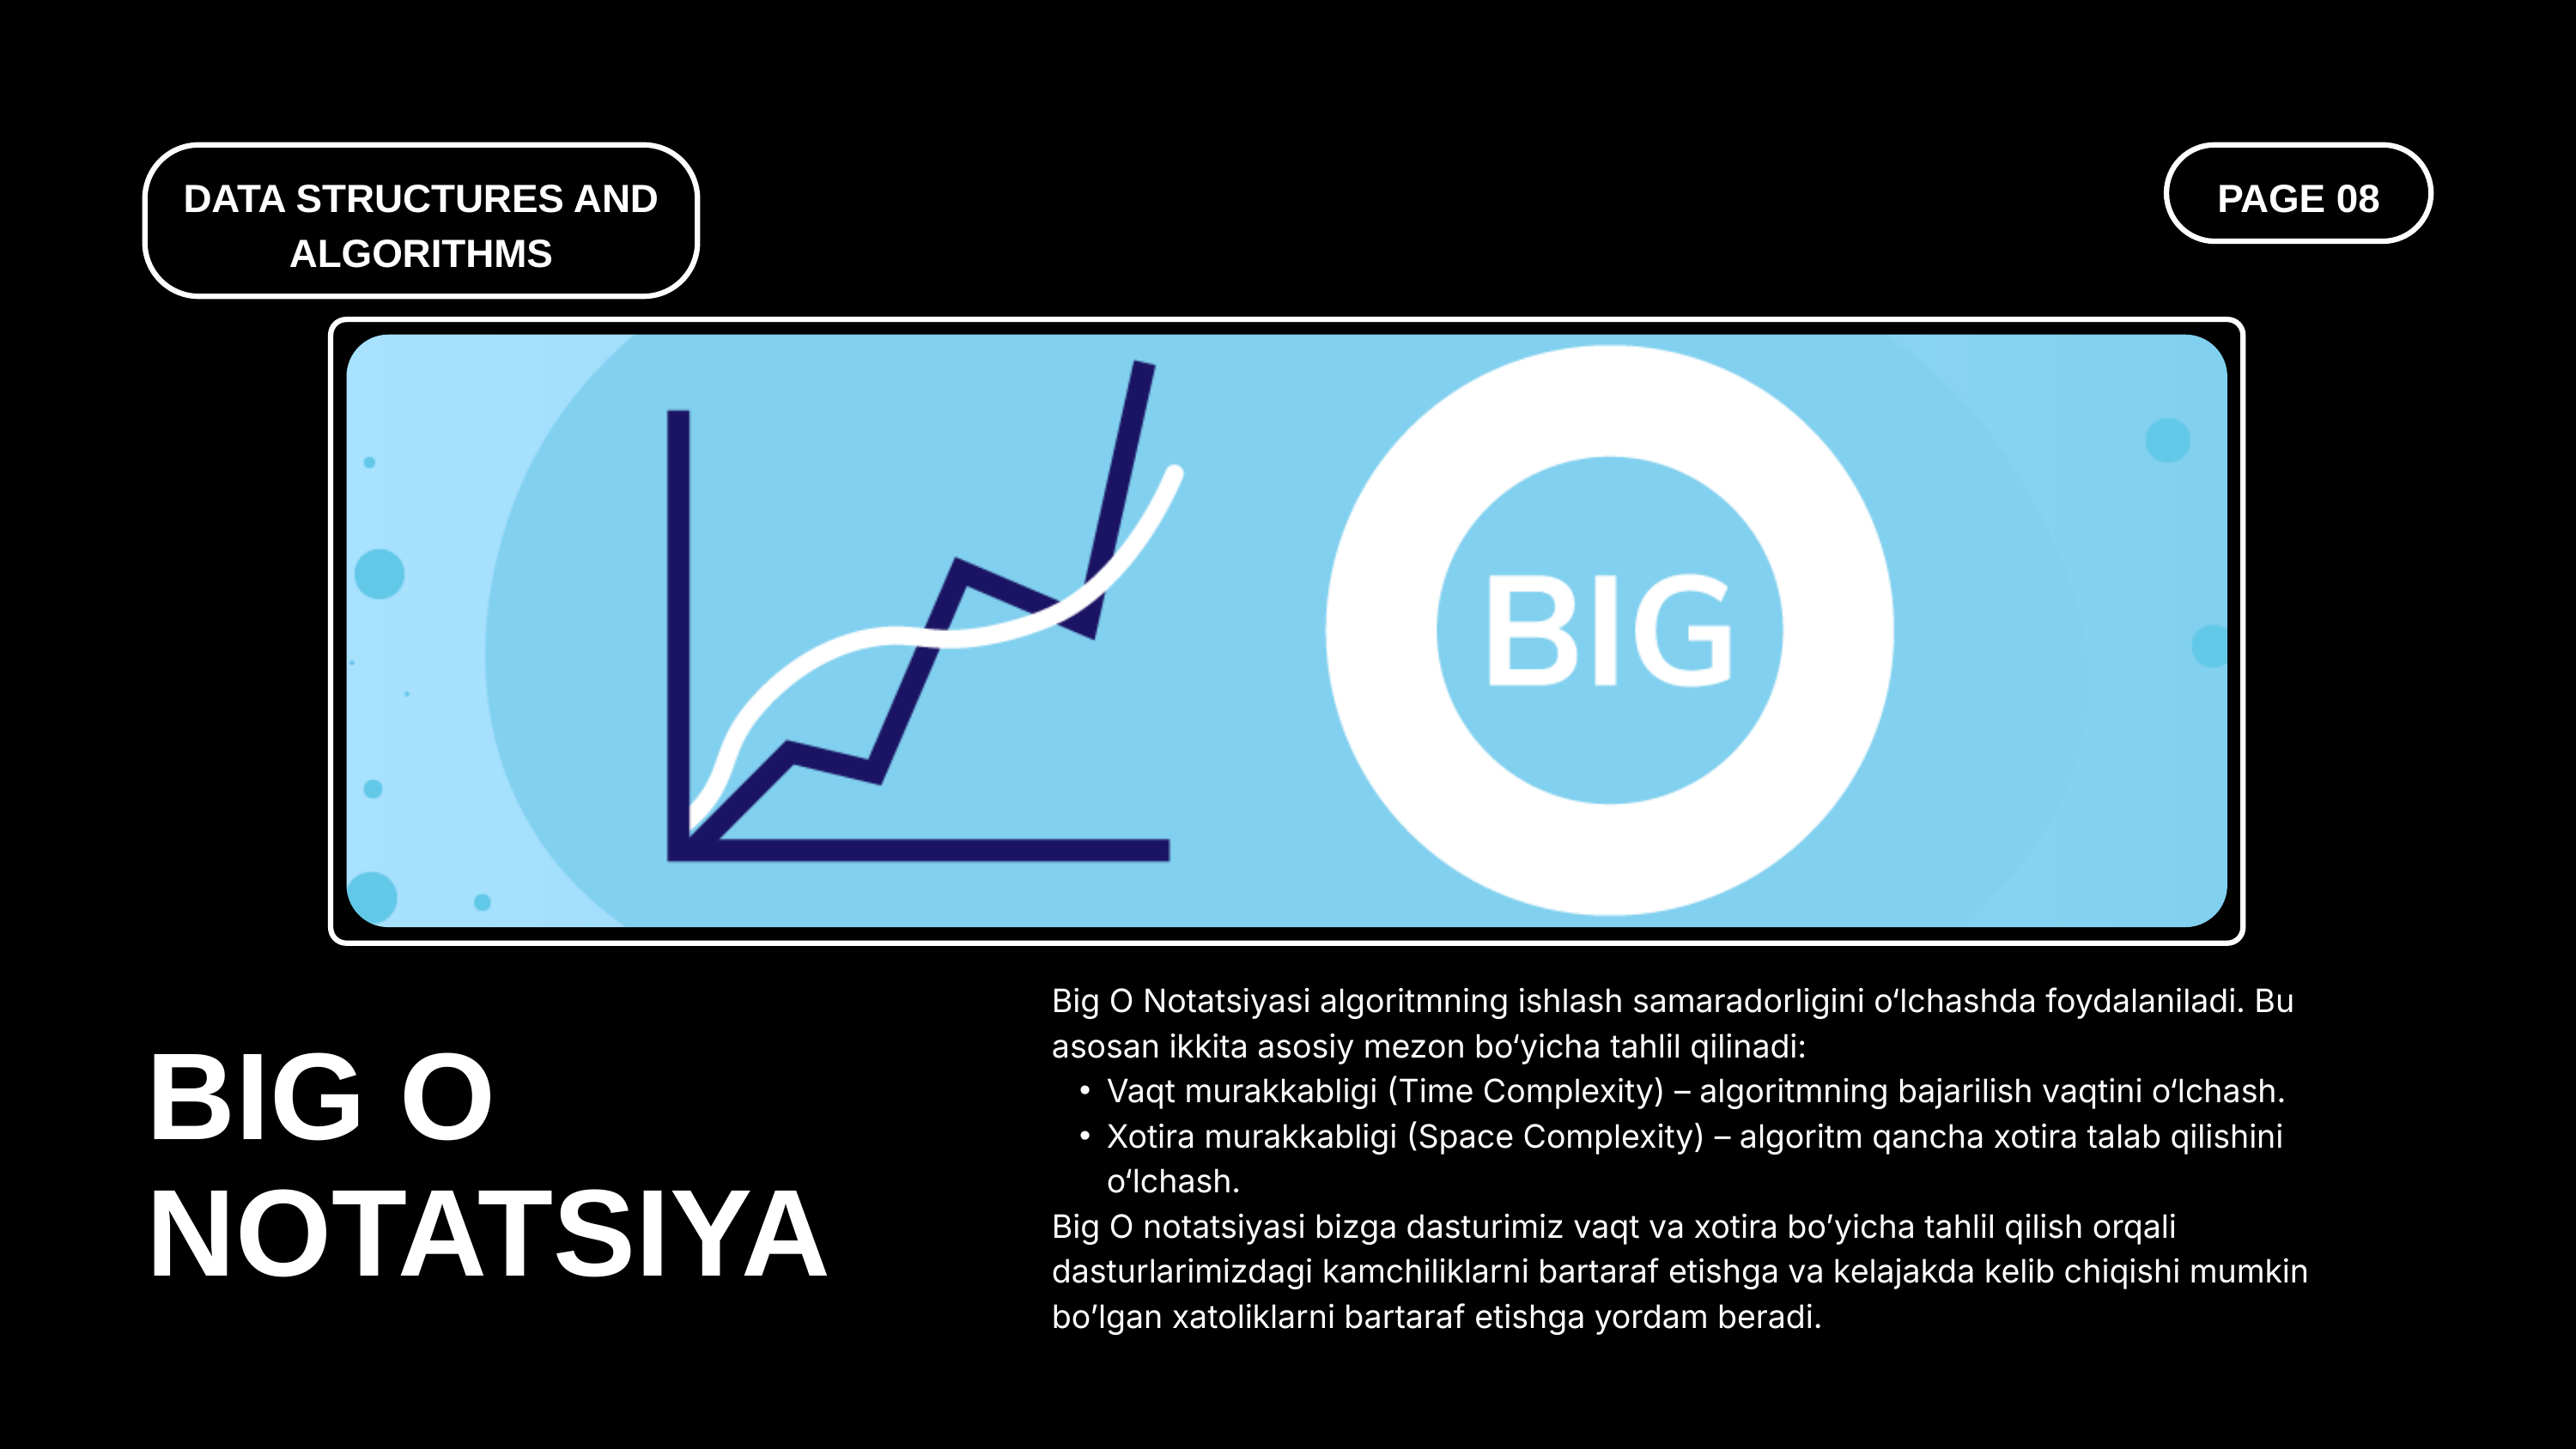

DATA STRUCTURES AND ALGORITHMS

PAGE 08

Big O Notatsiyasi algoritmning ishlash samaradorligini o‘lchashda foydalaniladi. Bu asosan ikkita asosiy mezon bo‘yicha tahlil qilinadi:
Vaqt murakkabligi (Time Complexity) – algoritmning bajarilish vaqtini o‘lchash.
Xotira murakkabligi (Space Complexity) – algoritm qancha xotira talab qilishini o‘lchash.
Big O notatsiyasi bizga dasturimiz vaqt va xotira bo’yicha tahlil qilish orqali dasturlarimizdagi kamchiliklarni bartaraf etishga va kelajakda kelib chiqishi mumkin bo’lgan xatoliklarni bartaraf etishga yordam beradi.
BIG O NOTATSIYA